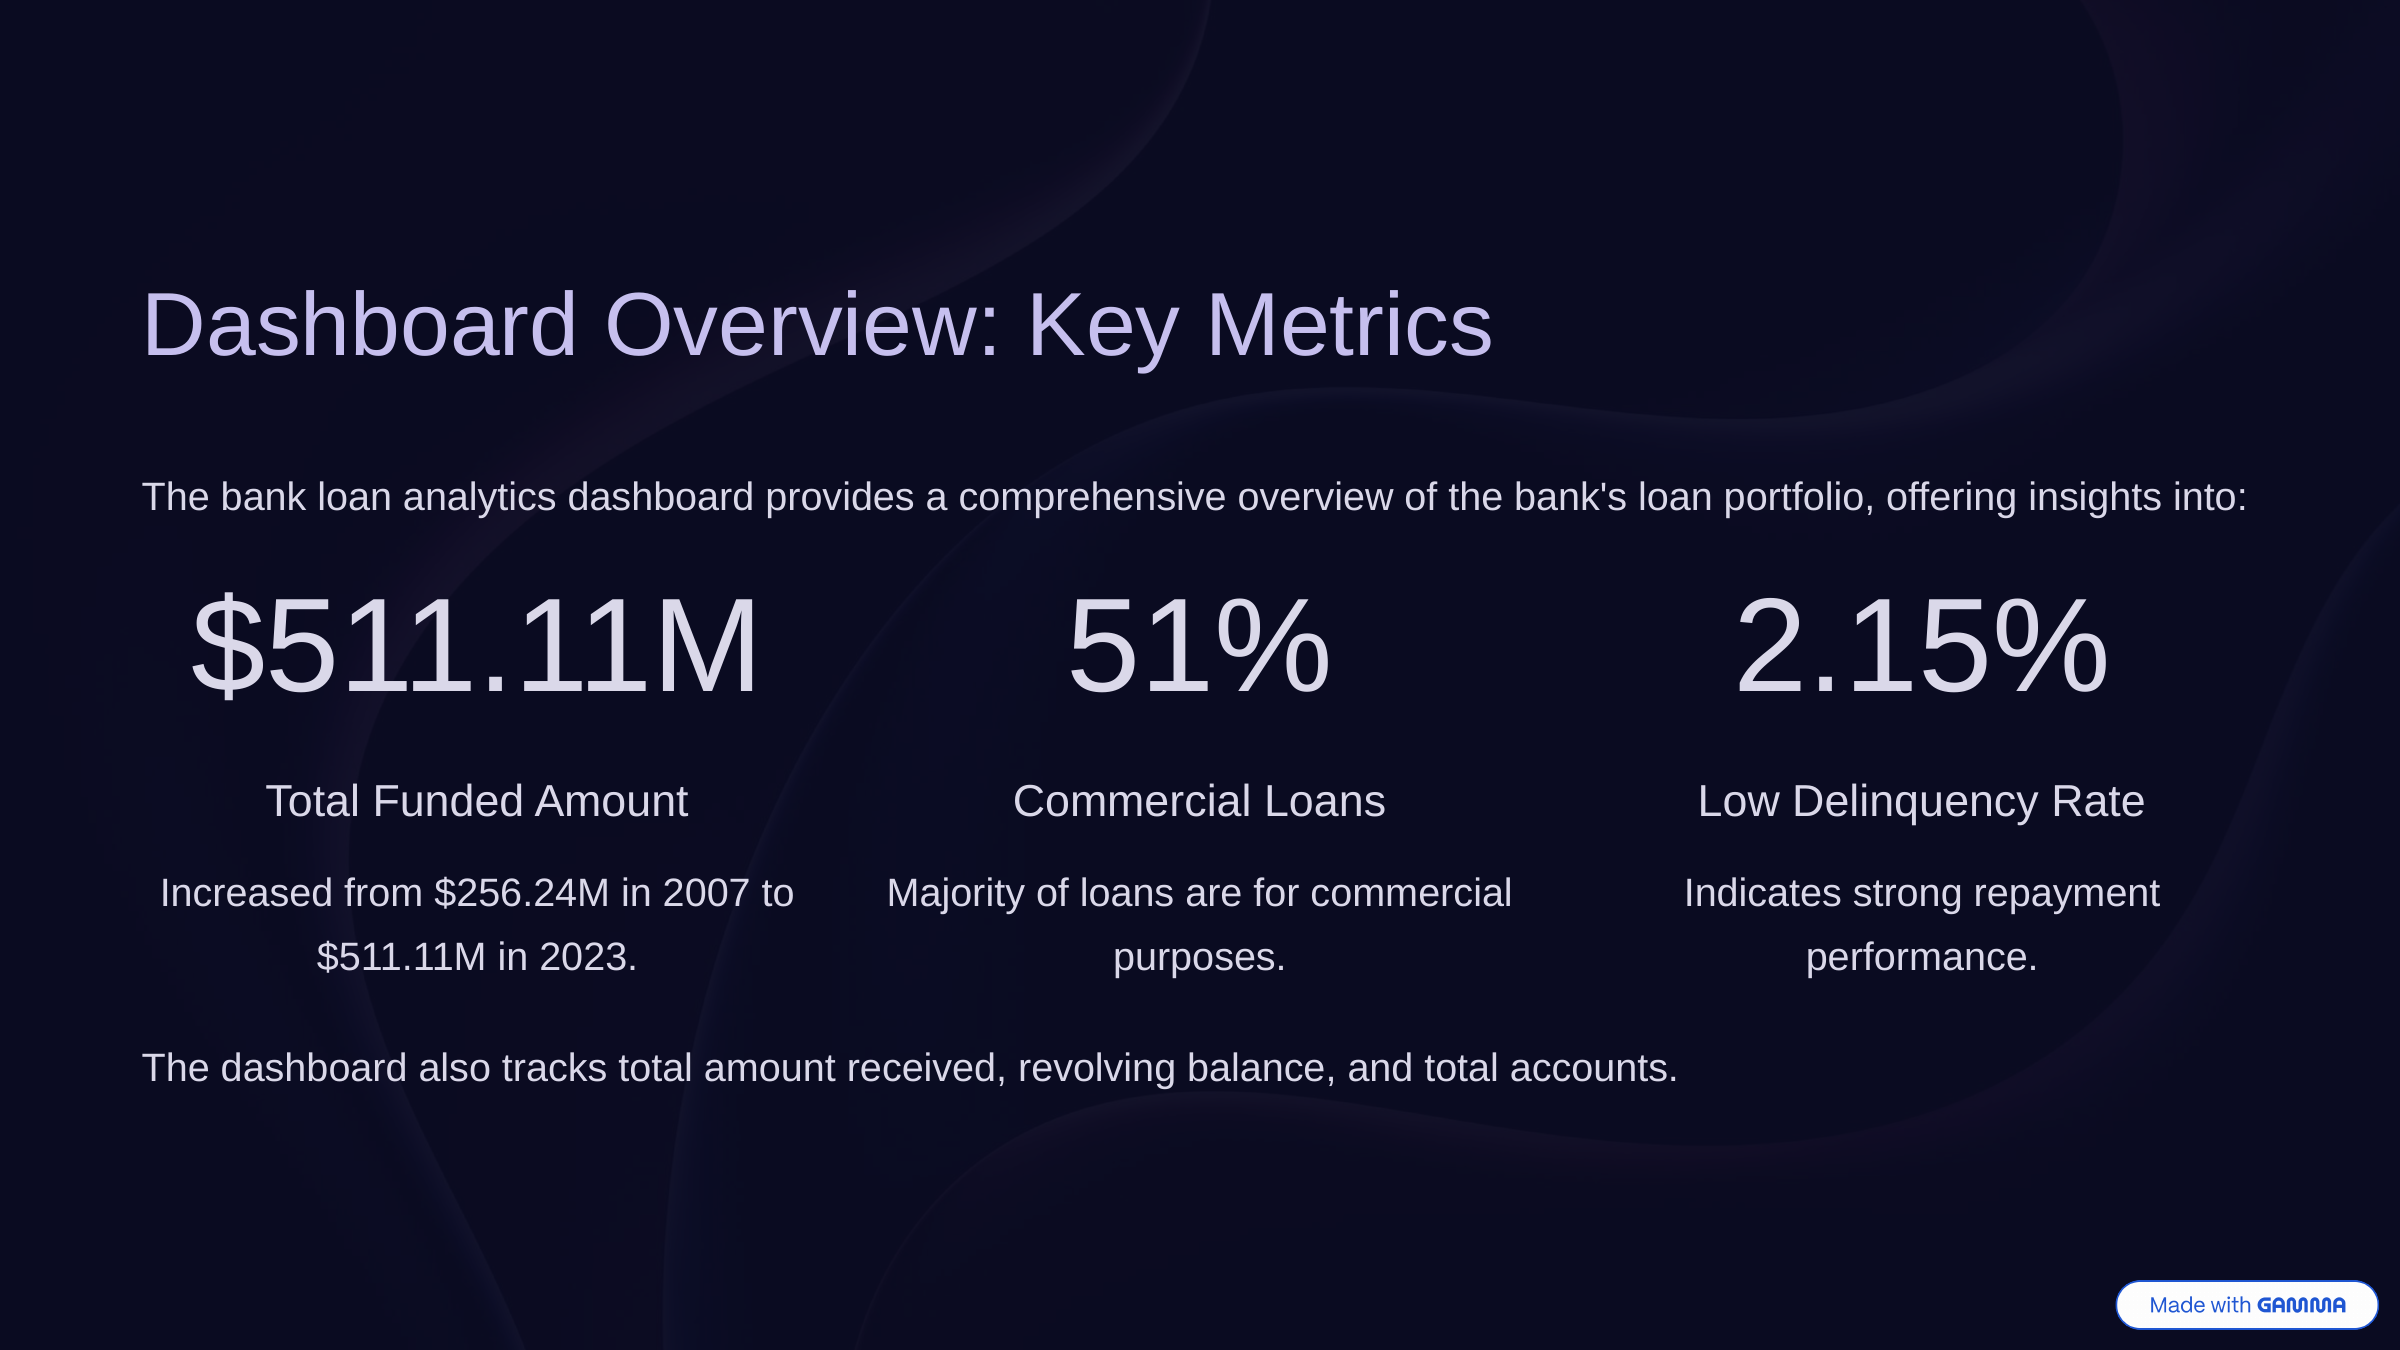

Dashboard Overview: Key Metrics
The bank loan analytics dashboard provides a comprehensive overview of the bank's loan portfolio, offering insights into:
$511.11M
51%
2.15%
Total Funded Amount
Commercial Loans
Low Delinquency Rate
Increased from $256.24M in 2007 to $511.11M in 2023.
Majority of loans are for commercial purposes.
Indicates strong repayment performance.
The dashboard also tracks total amount received, revolving balance, and total accounts.